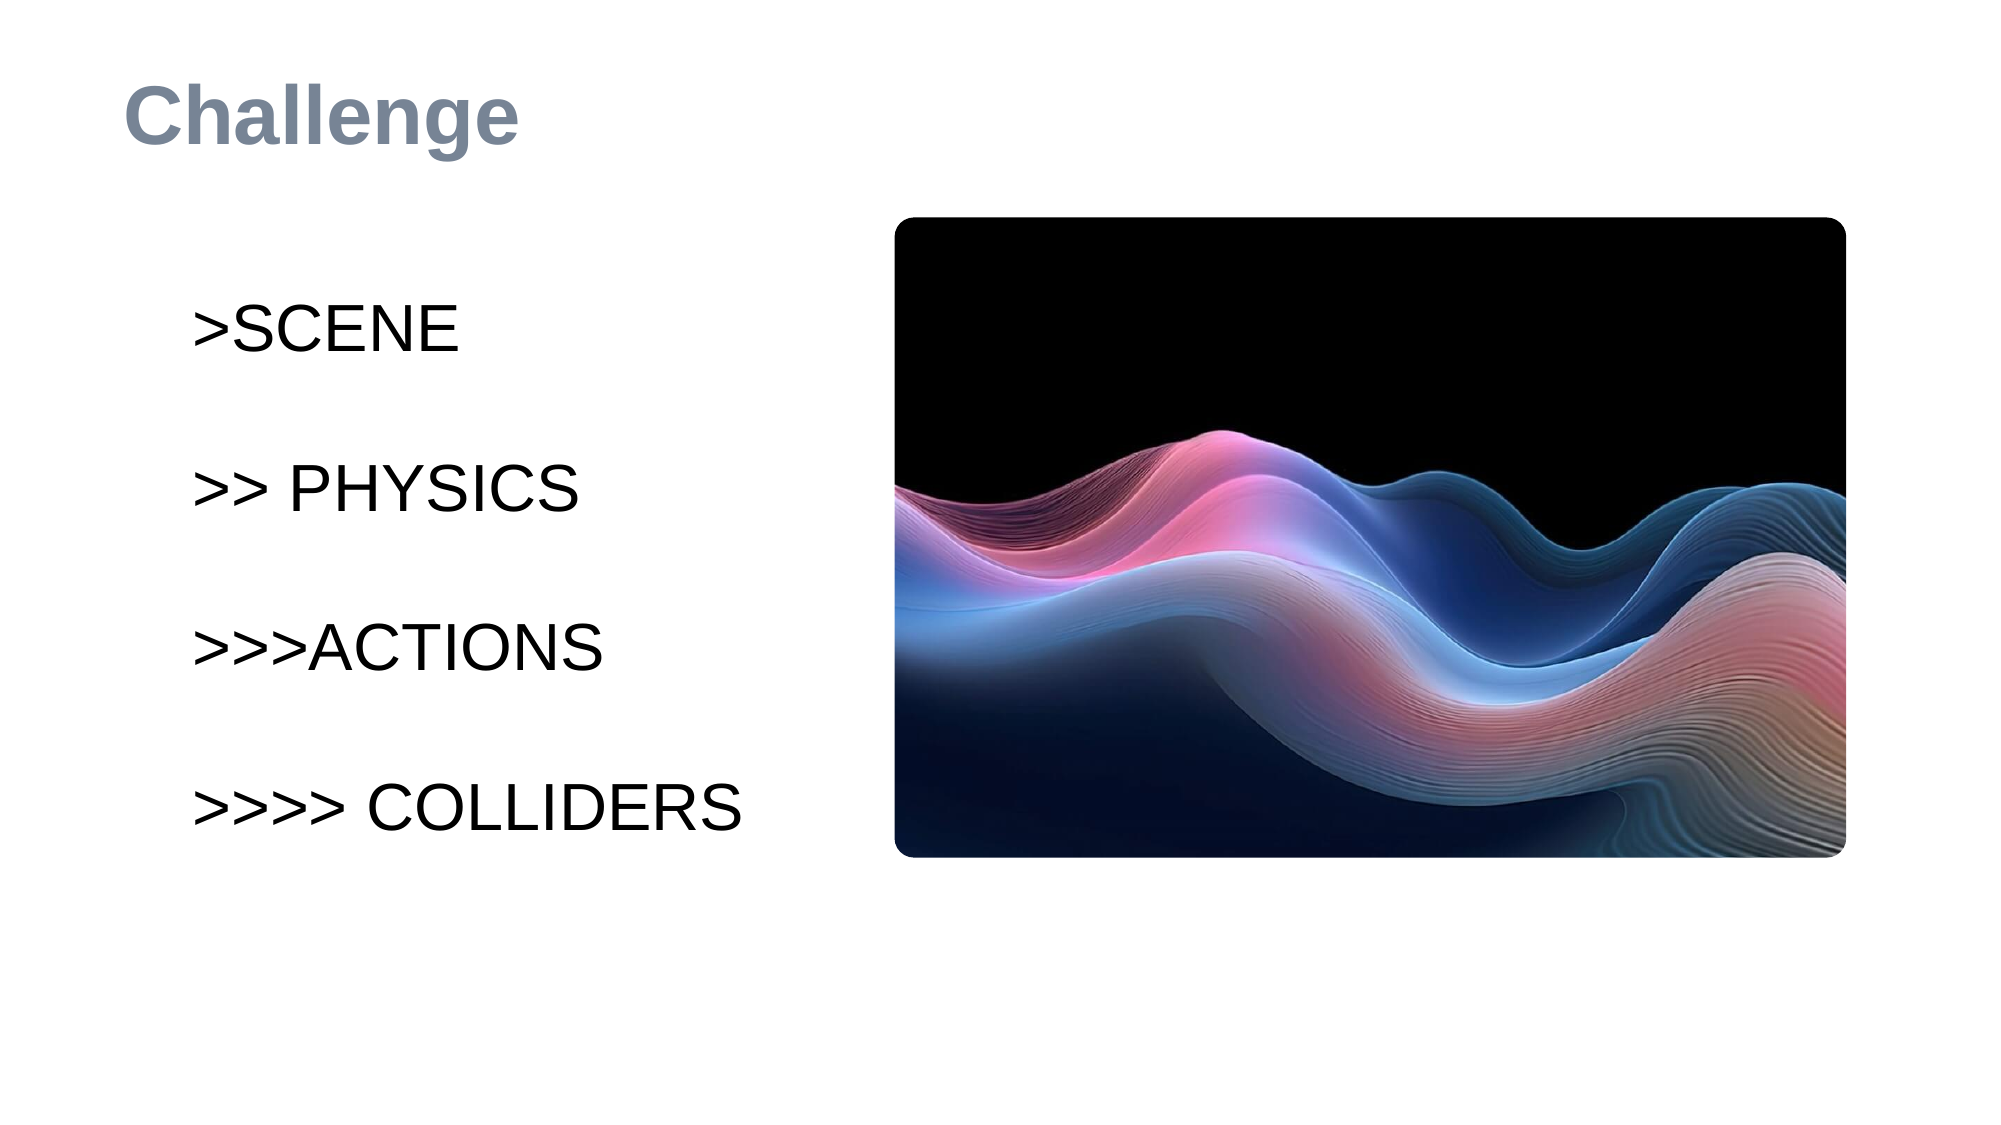

# Challenge

>SCENE

>> PHYSICS

>>>ACTIONS

>>>> COLLIDERS